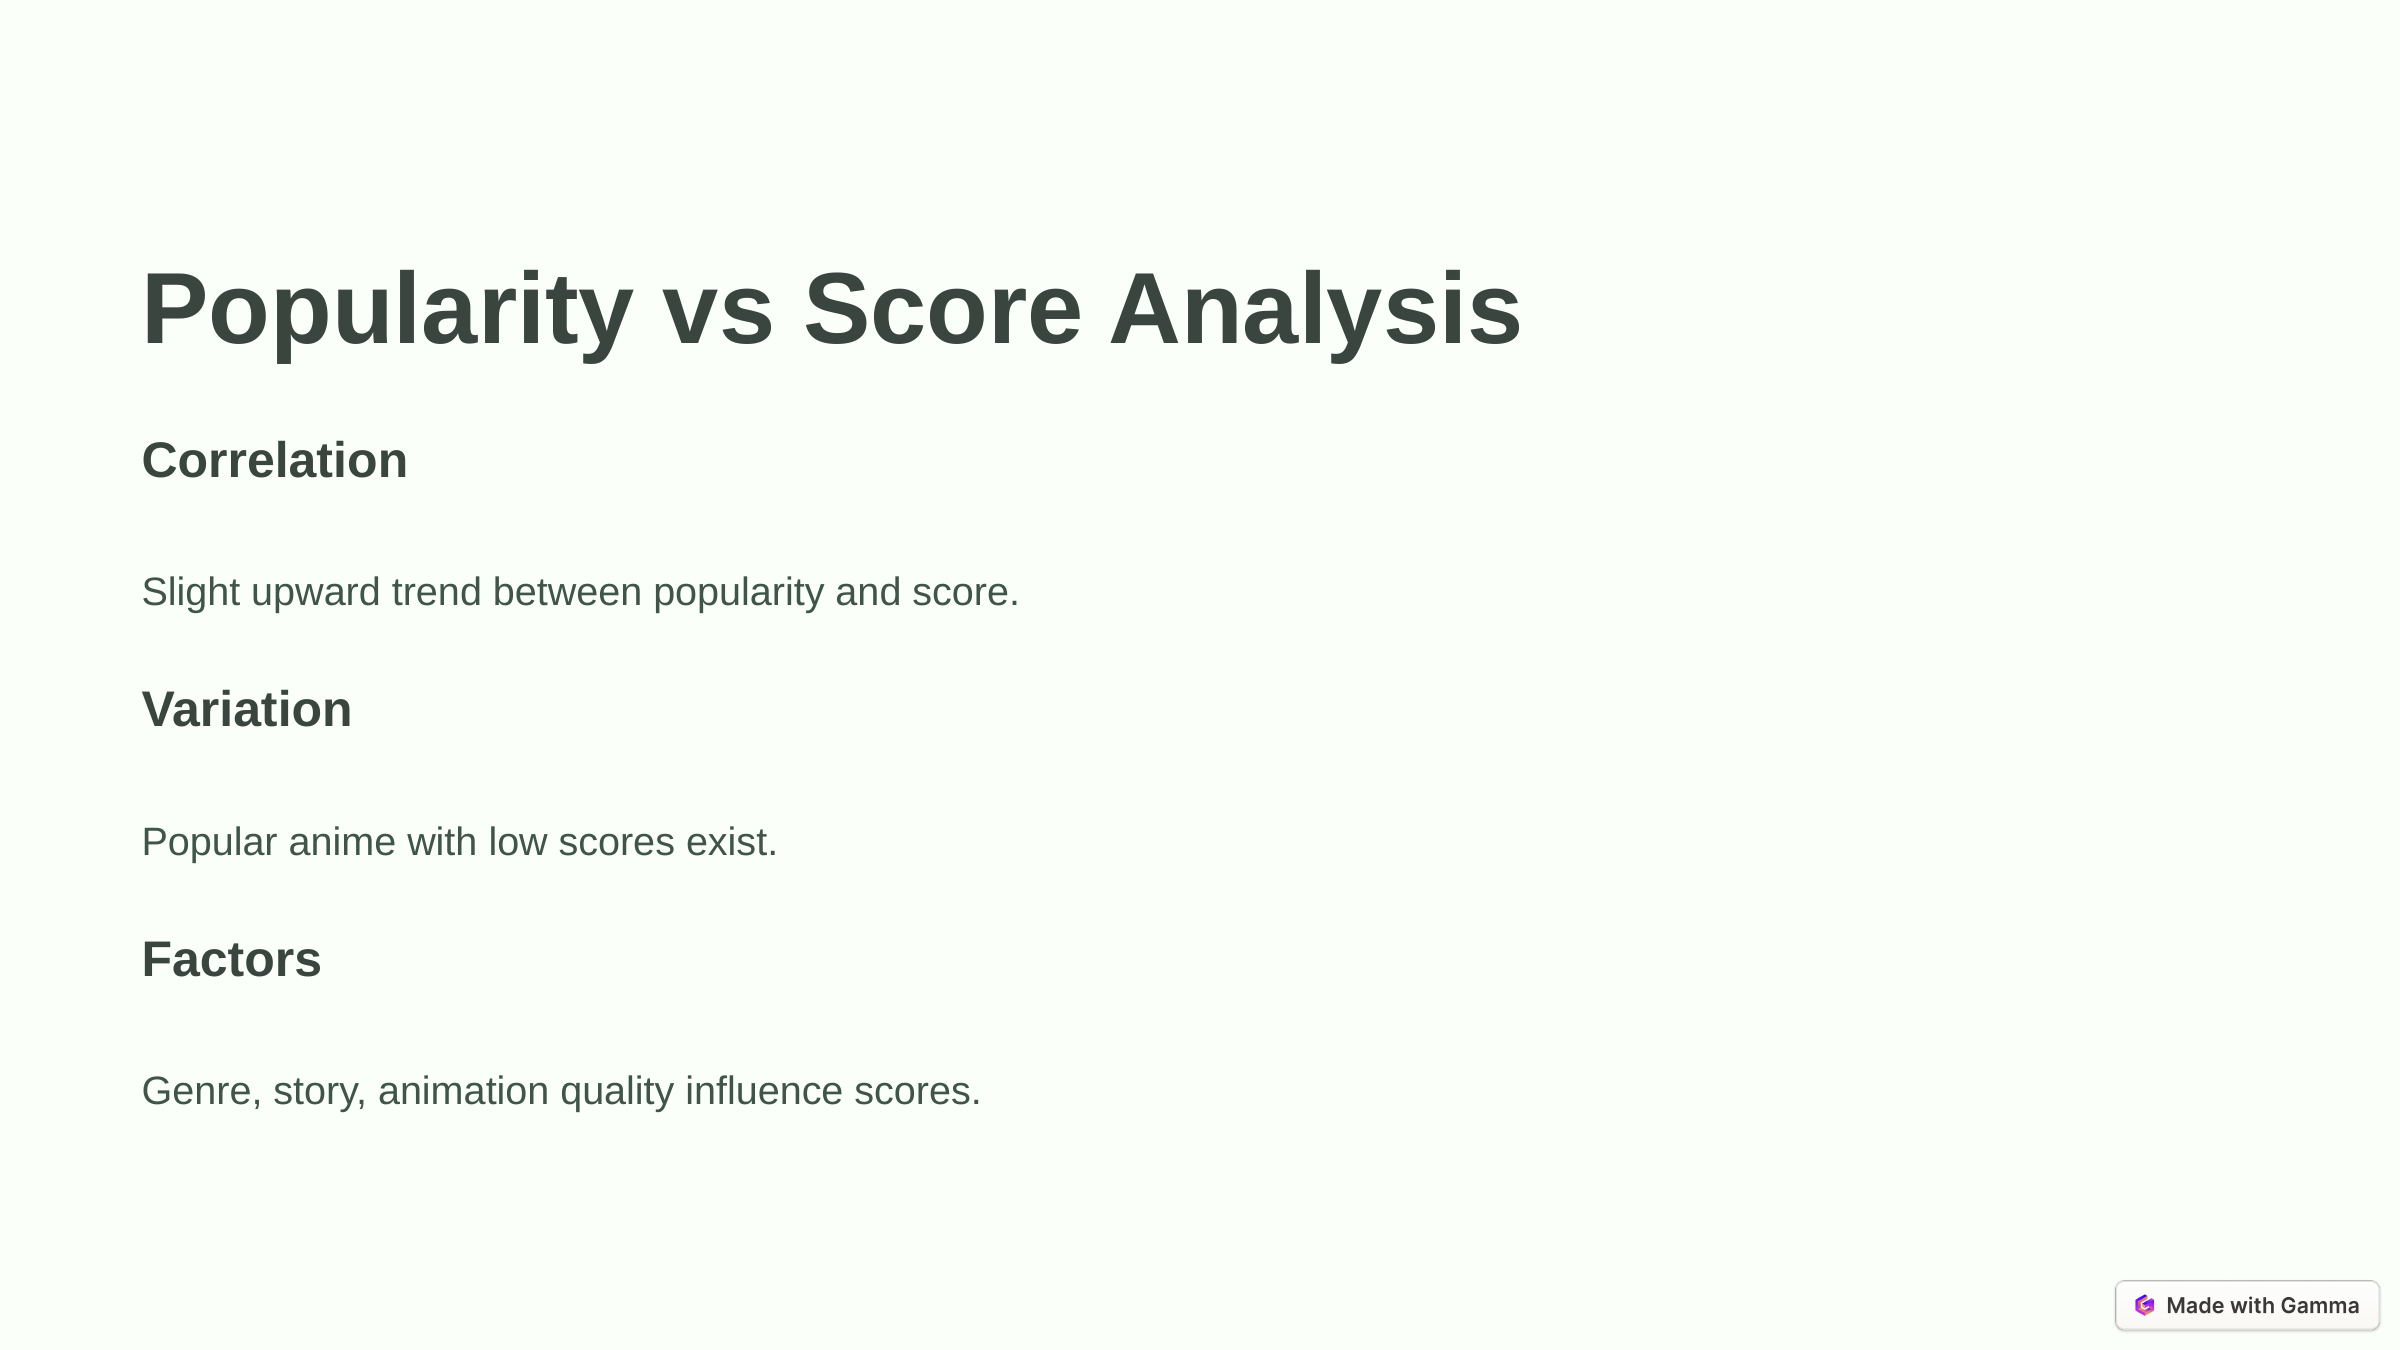

Popularity vs Score Analysis
Correlation
Slight upward trend between popularity and score.
Variation
Popular anime with low scores exist.
Factors
Genre, story, animation quality influence scores.